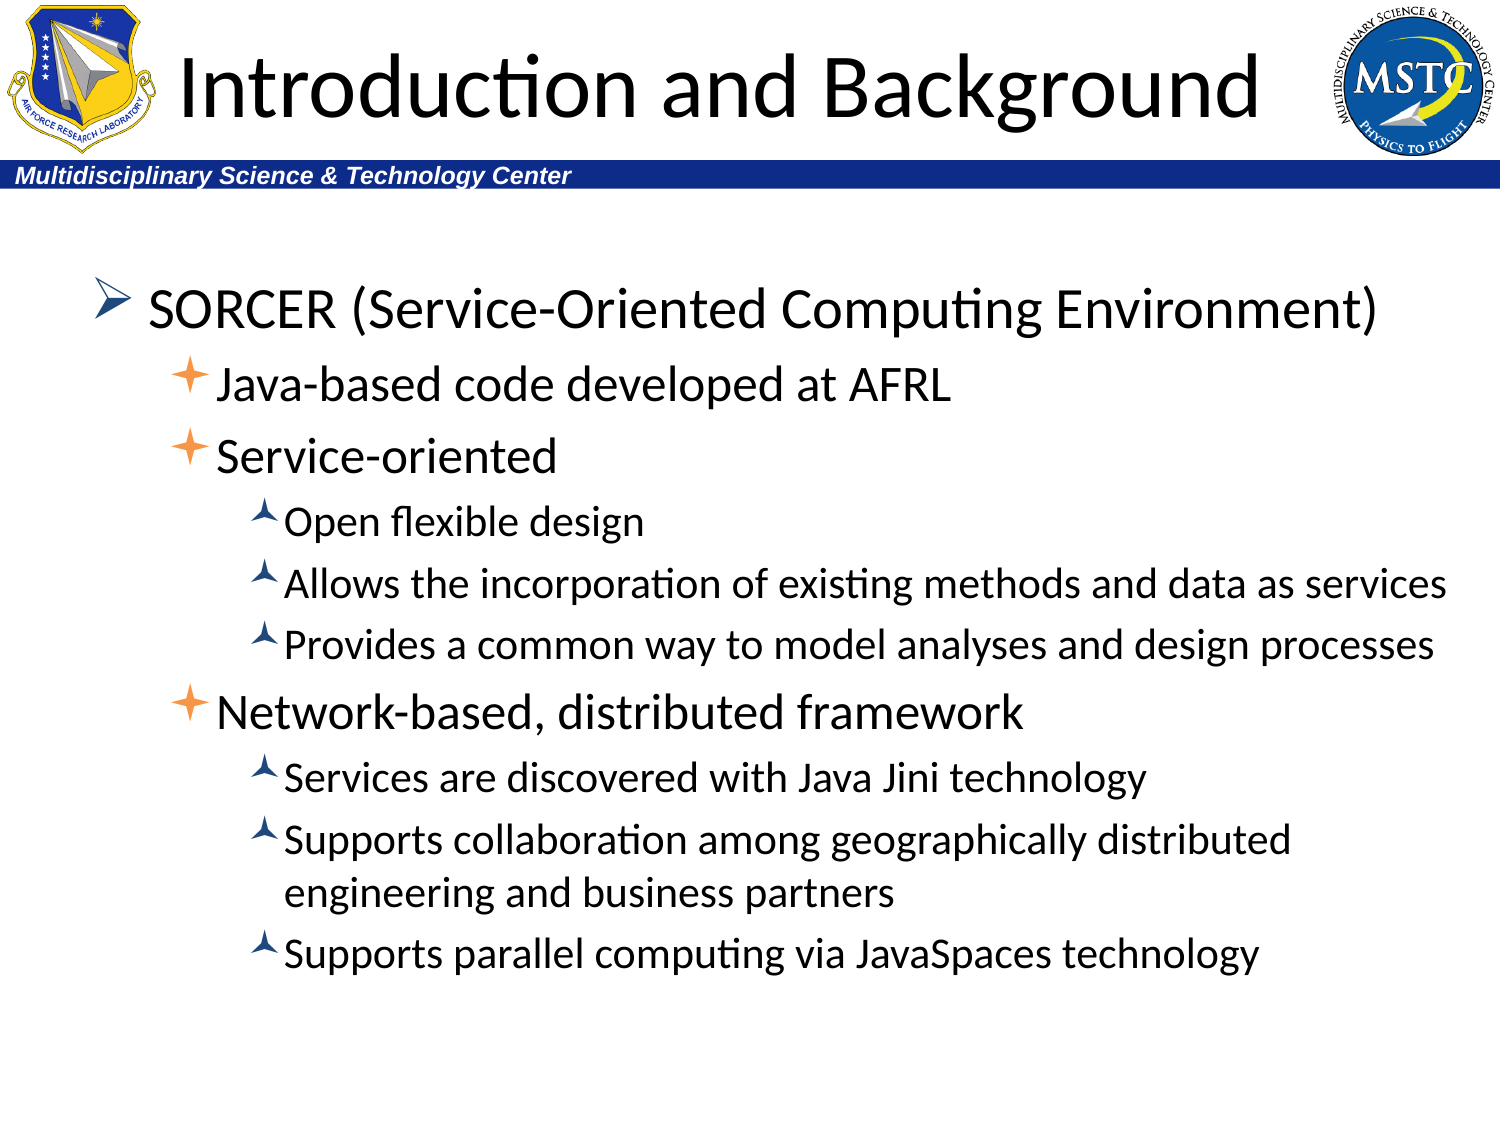

# Introduction and Background
SORCER (Service-Oriented Computing Environment)
Java-based code developed at AFRL
Service-oriented
Open flexible design
Allows the incorporation of existing methods and data as services
Provides a common way to model analyses and design processes
Network-based, distributed framework
Services are discovered with Java Jini technology
Supports collaboration among geographically distributed engineering and business partners
Supports parallel computing via JavaSpaces technology